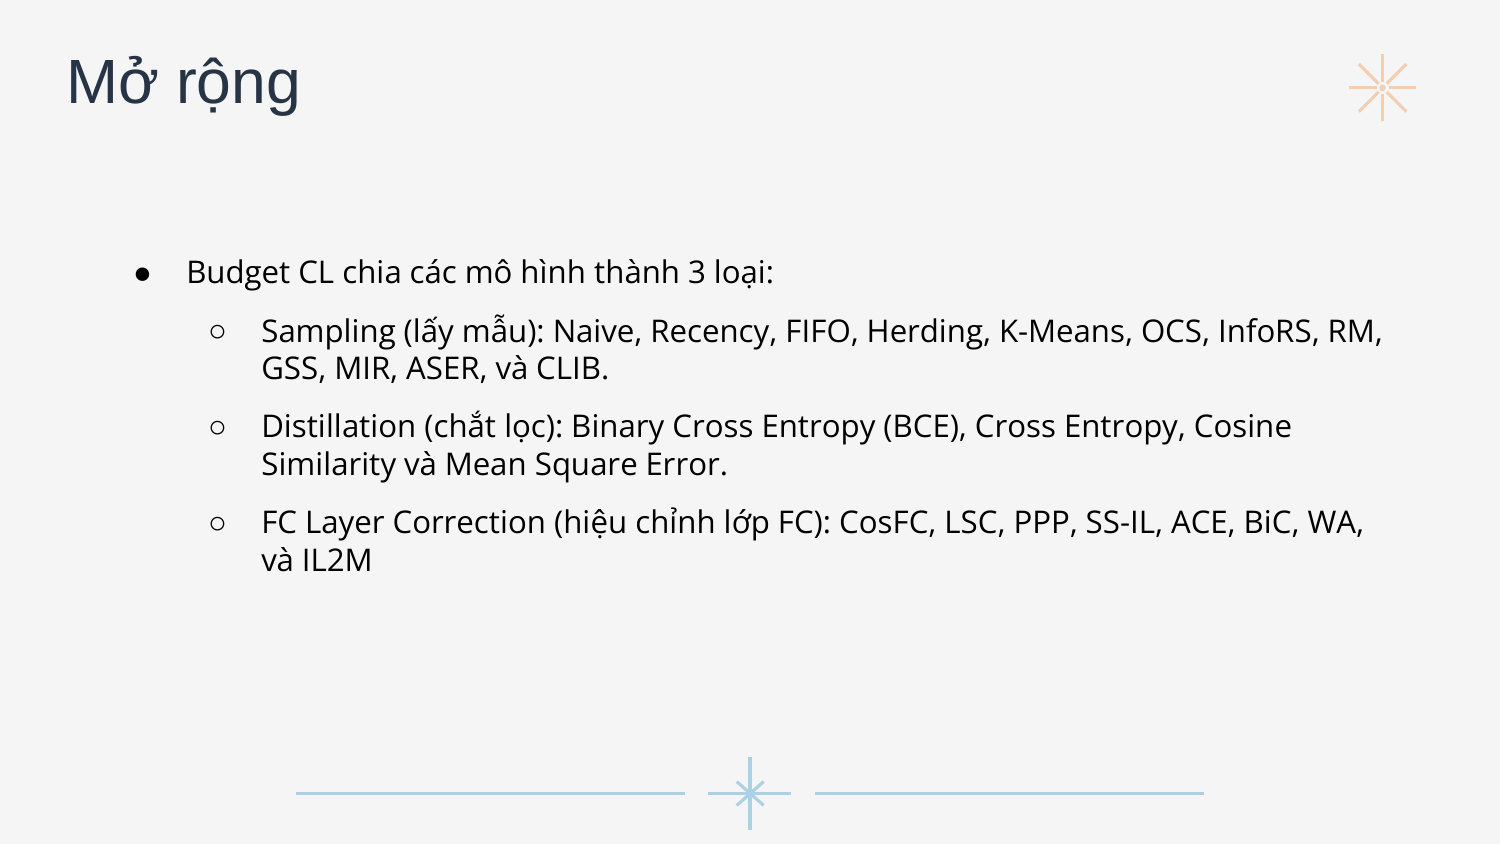

# Mở rộng
Budget CL chia các mô hình thành 3 loại:
Sampling (lấy mẫu): Naive, Recency, FIFO, Herding, K-Means, OCS, InfoRS, RM, GSS, MIR, ASER, và CLIB.
Distillation (chắt lọc): Binary Cross Entropy (BCE), Cross Entropy, Cosine Similarity và Mean Square Error.
FC Layer Correction (hiệu chỉnh lớp FC): CosFC, LSC, PPP, SS-IL, ACE, BiC, WA, và IL2M